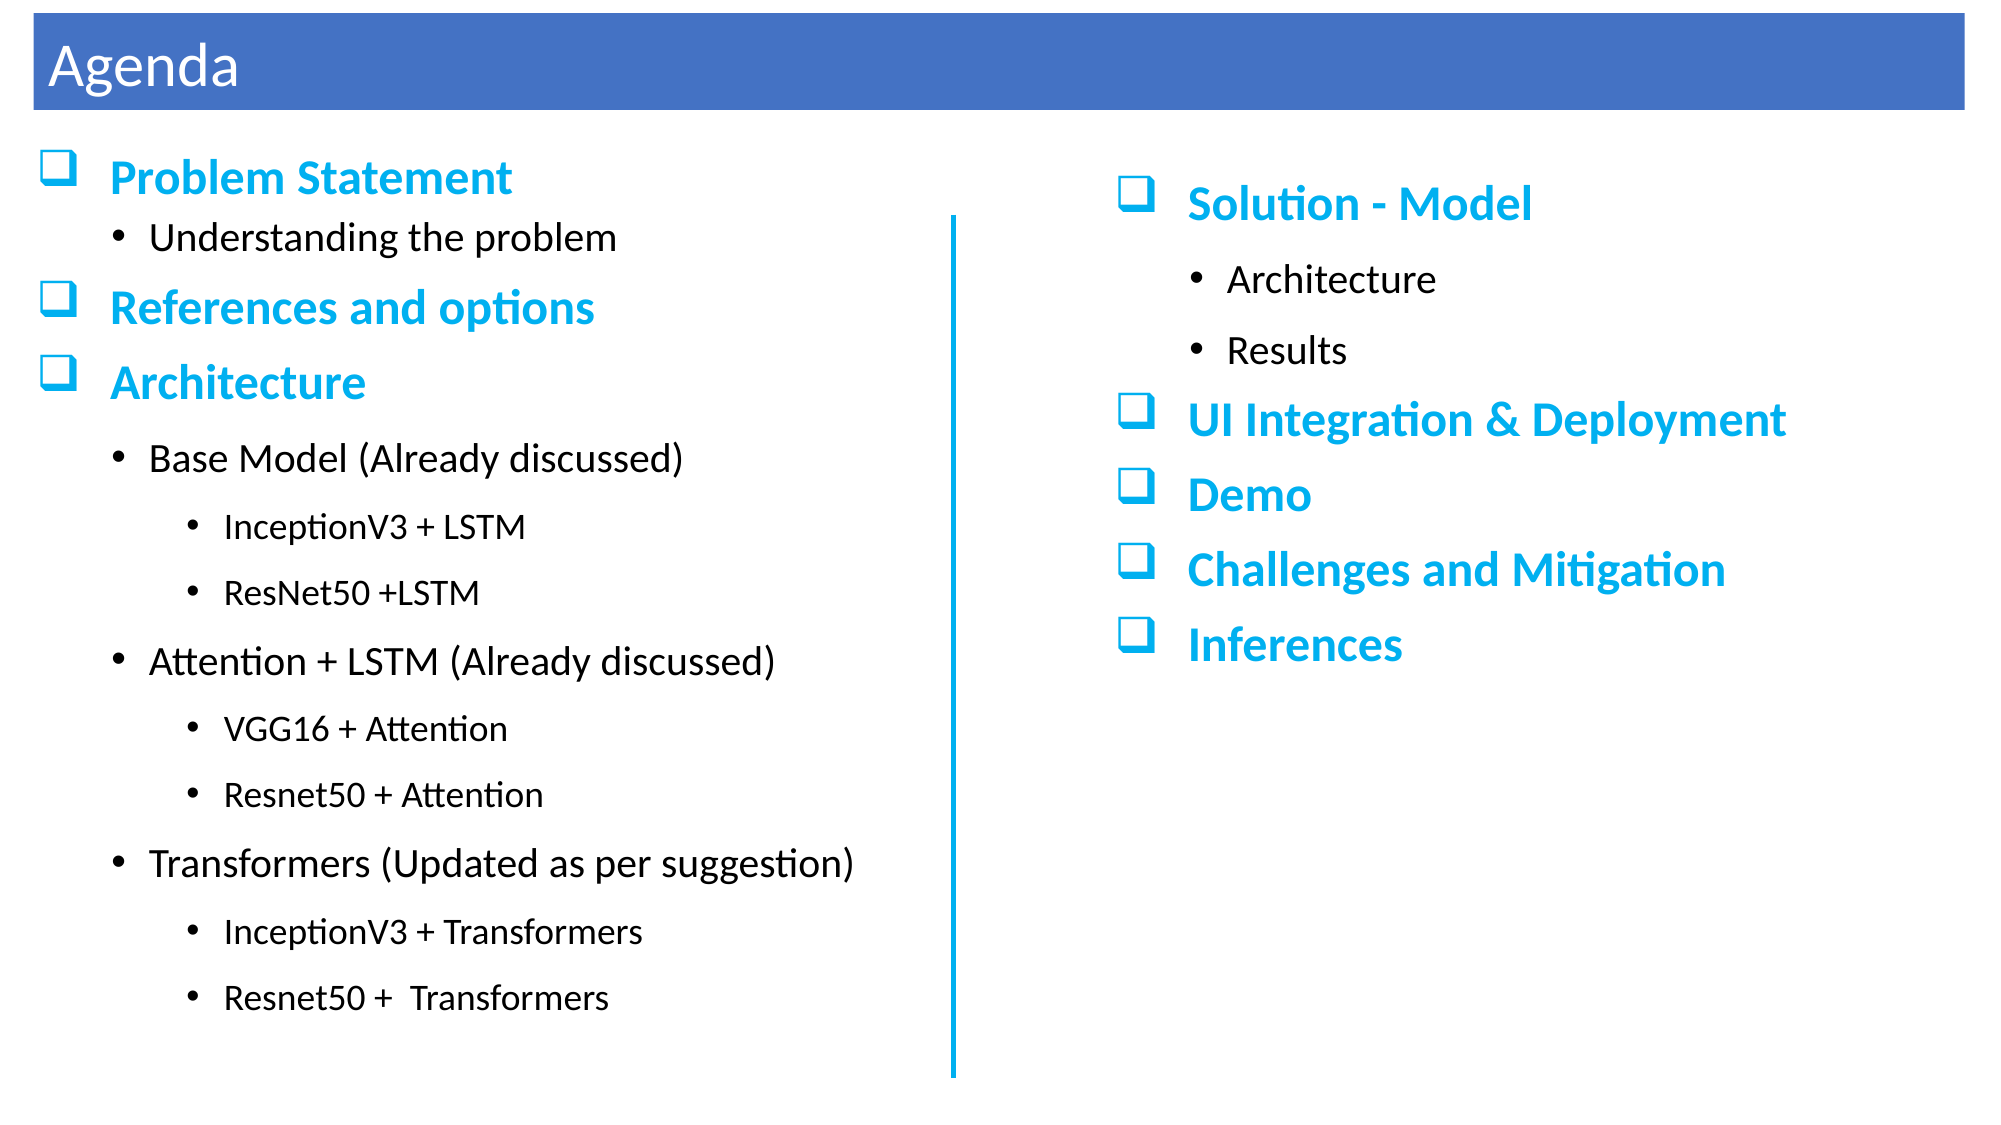

Agenda
Problem Statement
Understanding the problem
References and options
Architecture
Base Model (Already discussed)
InceptionV3 + LSTM
ResNet50 +LSTM
Attention + LSTM (Already discussed)
VGG16 + Attention
Resnet50 + Attention
Transformers (Updated as per suggestion)
InceptionV3 + Transformers
Resnet50 +  Transformers
Solution - Model
Architecture
Results
UI Integration & Deployment
Demo
Challenges and Mitigation
Inferences